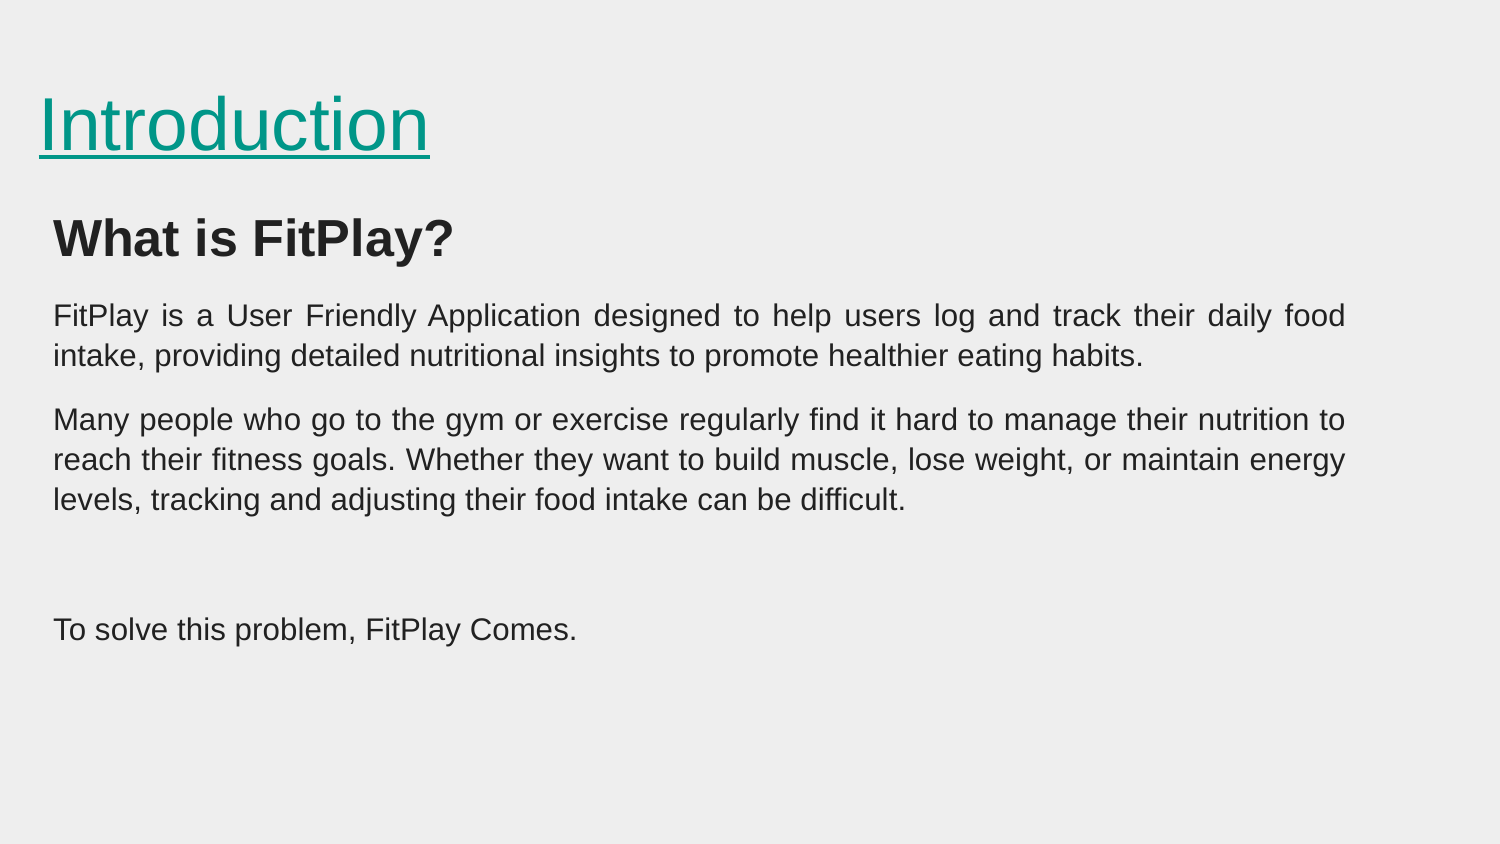

# Introduction
What is FitPlay?
FitPlay is a User Friendly Application designed to help users log and track their daily food intake, providing detailed nutritional insights to promote healthier eating habits.
Many people who go to the gym or exercise regularly find it hard to manage their nutrition to reach their fitness goals. Whether they want to build muscle, lose weight, or maintain energy levels, tracking and adjusting their food intake can be difficult.

To solve this problem, FitPlay Comes.